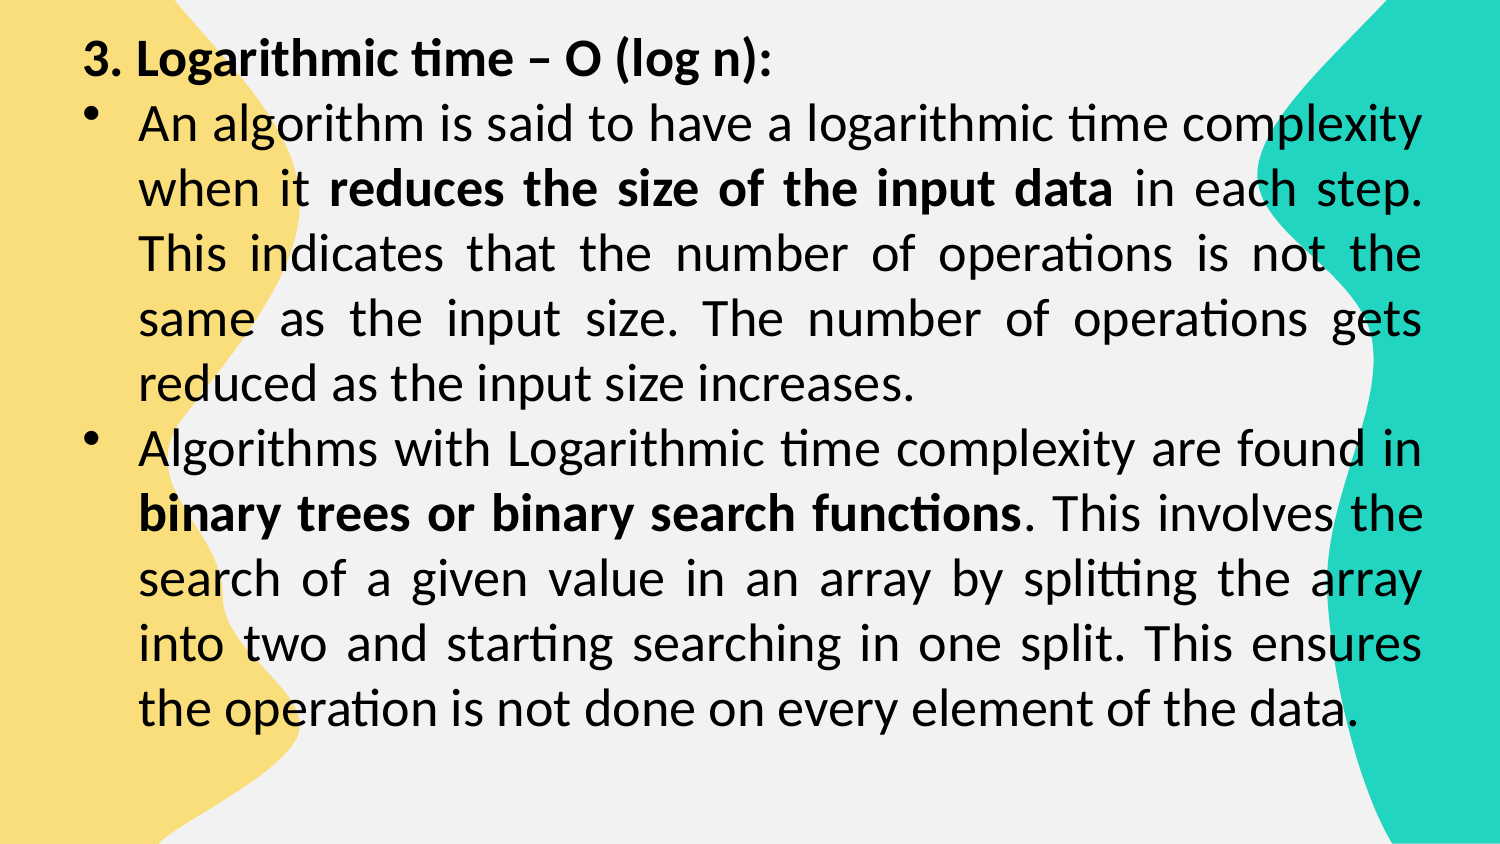

3. Logarithmic time – O (log n):
An algorithm is said to have a logarithmic time complexity when it reduces the size of the input data in each step. This indicates that the number of operations is not the same as the input size. The number of operations gets reduced as the input size increases.
Algorithms with Logarithmic time complexity are found in binary trees or binary search functions. This involves the search of a given value in an array by splitting the array into two and starting searching in one split. This ensures the operation is not done on every element of the data.